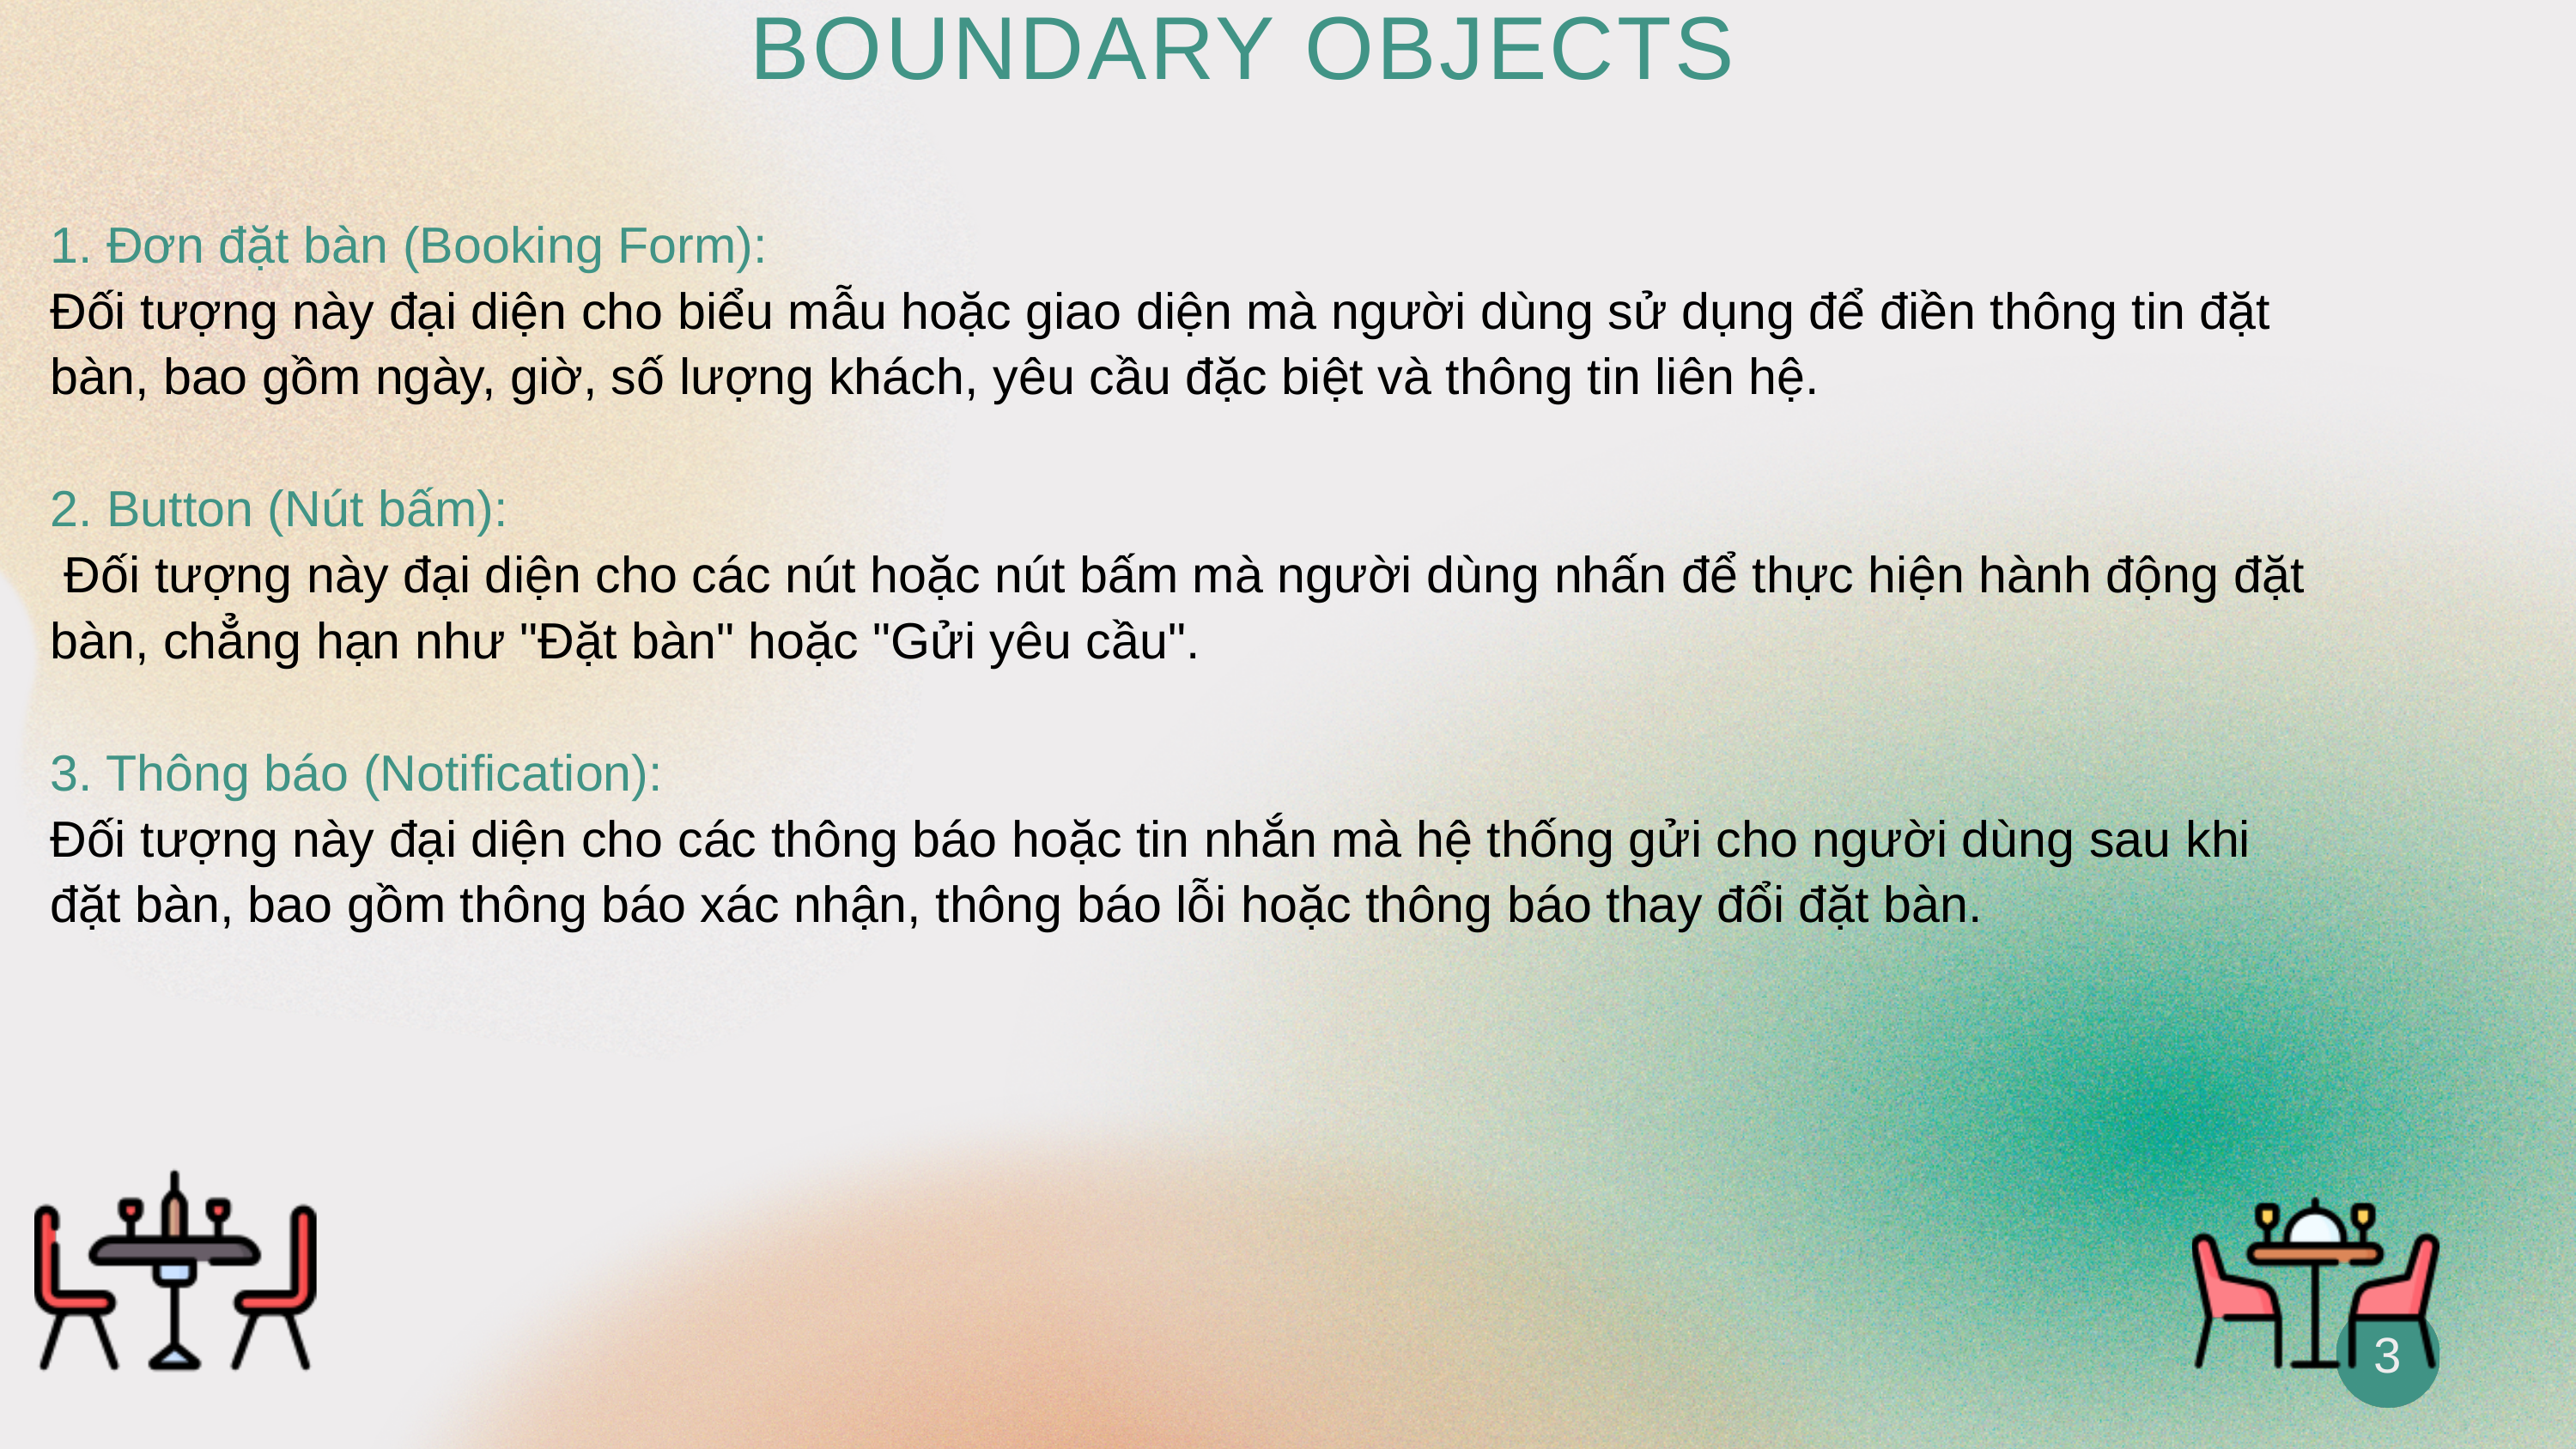

BOUNDARY OBJECTS
1. Đơn đặt bàn (Booking Form):
Đối tượng này đại diện cho biểu mẫu hoặc giao diện mà người dùng sử dụng để điền thông tin đặt bàn, bao gồm ngày, giờ, số lượng khách, yêu cầu đặc biệt và thông tin liên hệ.

2. Button (Nút bấm):
 Đối tượng này đại diện cho các nút hoặc nút bấm mà người dùng nhấn để thực hiện hành động đặt bàn, chẳng hạn như "Đặt bàn" hoặc "Gửi yêu cầu".

3. Thông báo (Notification):
Đối tượng này đại diện cho các thông báo hoặc tin nhắn mà hệ thống gửi cho người dùng sau khi đặt bàn, bao gồm thông báo xác nhận, thông báo lỗi hoặc thông báo thay đổi đặt bàn.

3